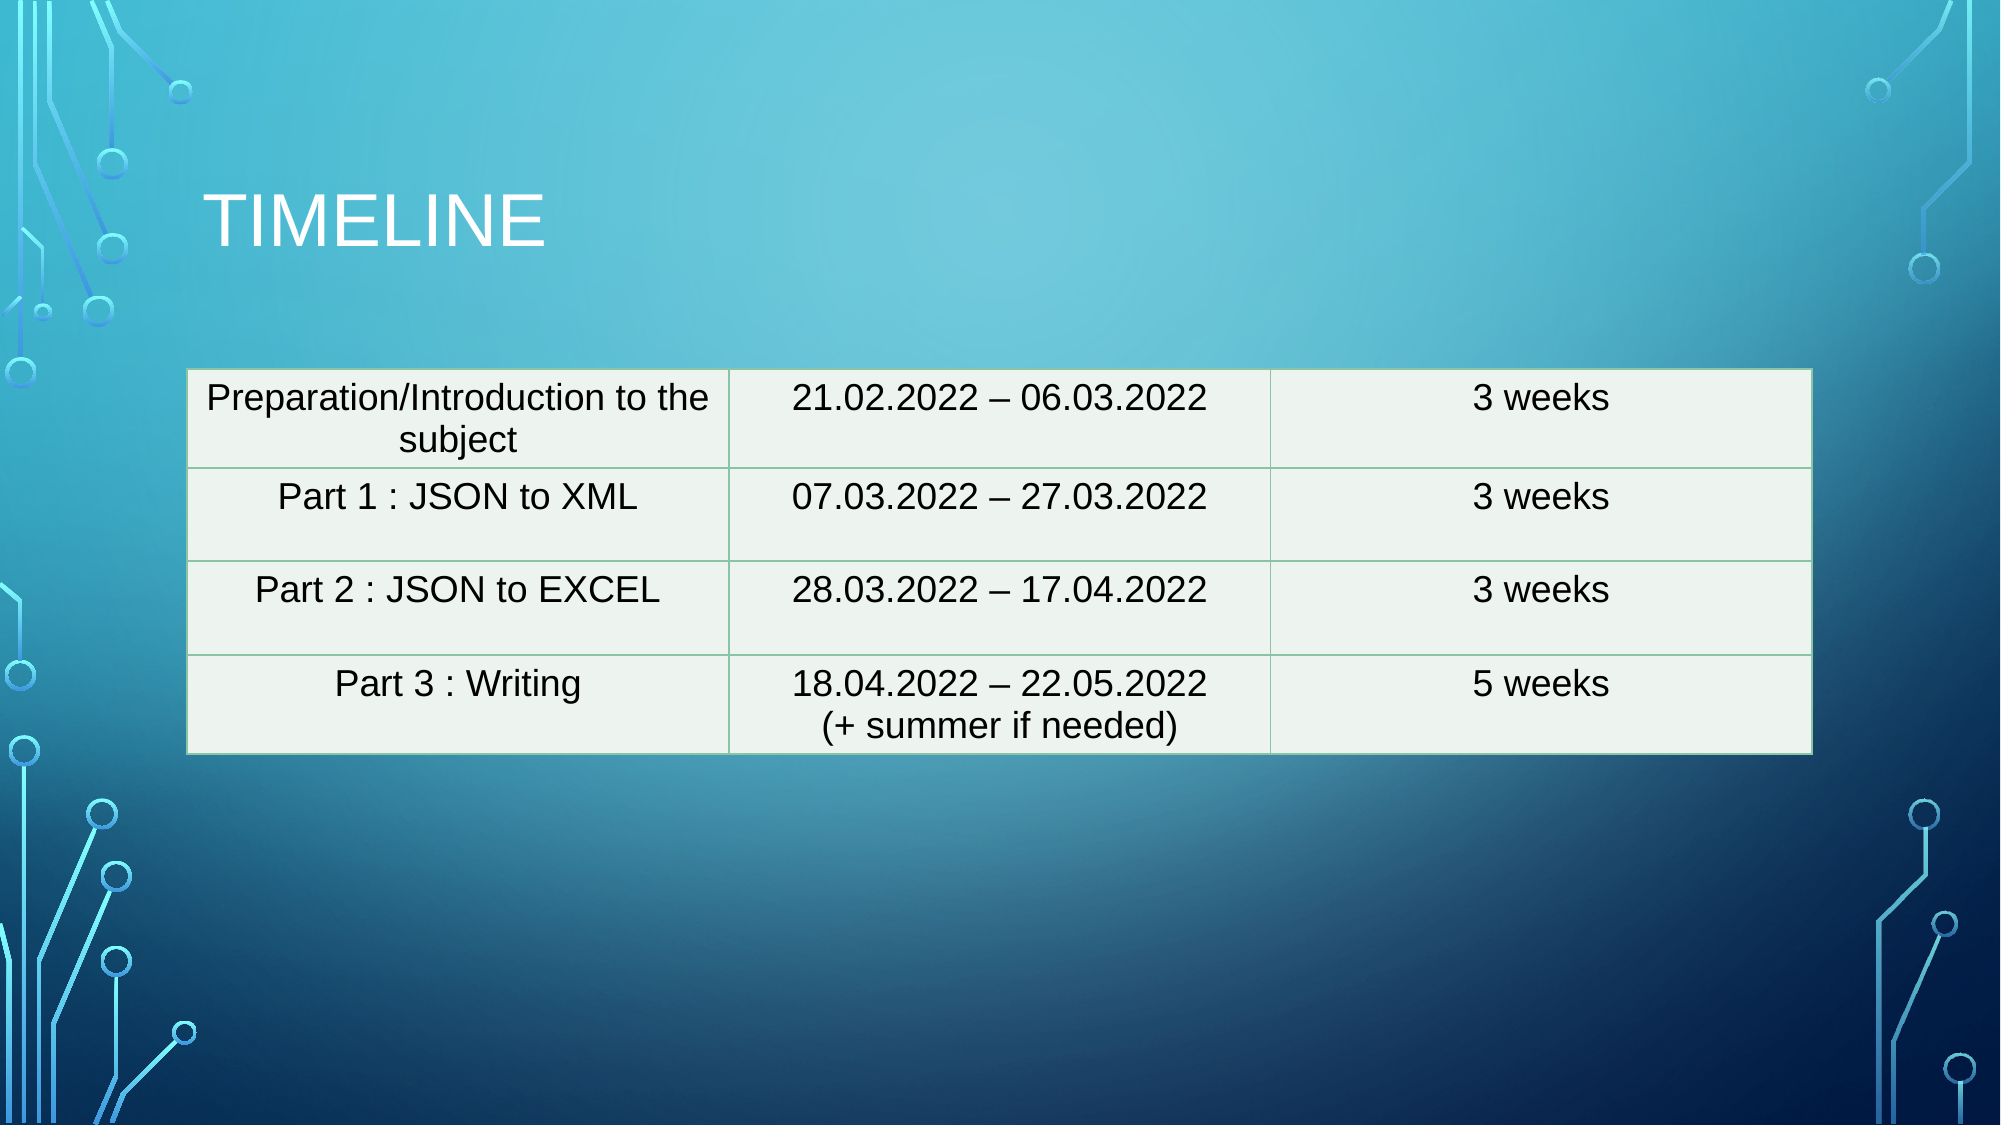

# Timeline
| Preparation/Introduction to the subject | 21.02.2022 – 06.03.2022 | 3 weeks |
| --- | --- | --- |
| Part 1 : JSON to XML | 07.03.2022 – 27.03.2022 | 3 weeks |
| Part 2 : JSON to EXCEL | 28.03.2022 – 17.04.2022 | 3 weeks |
| Part 3 : Writing | 18.04.2022 – 22.05.2022 (+ summer if needed) | 5 weeks |